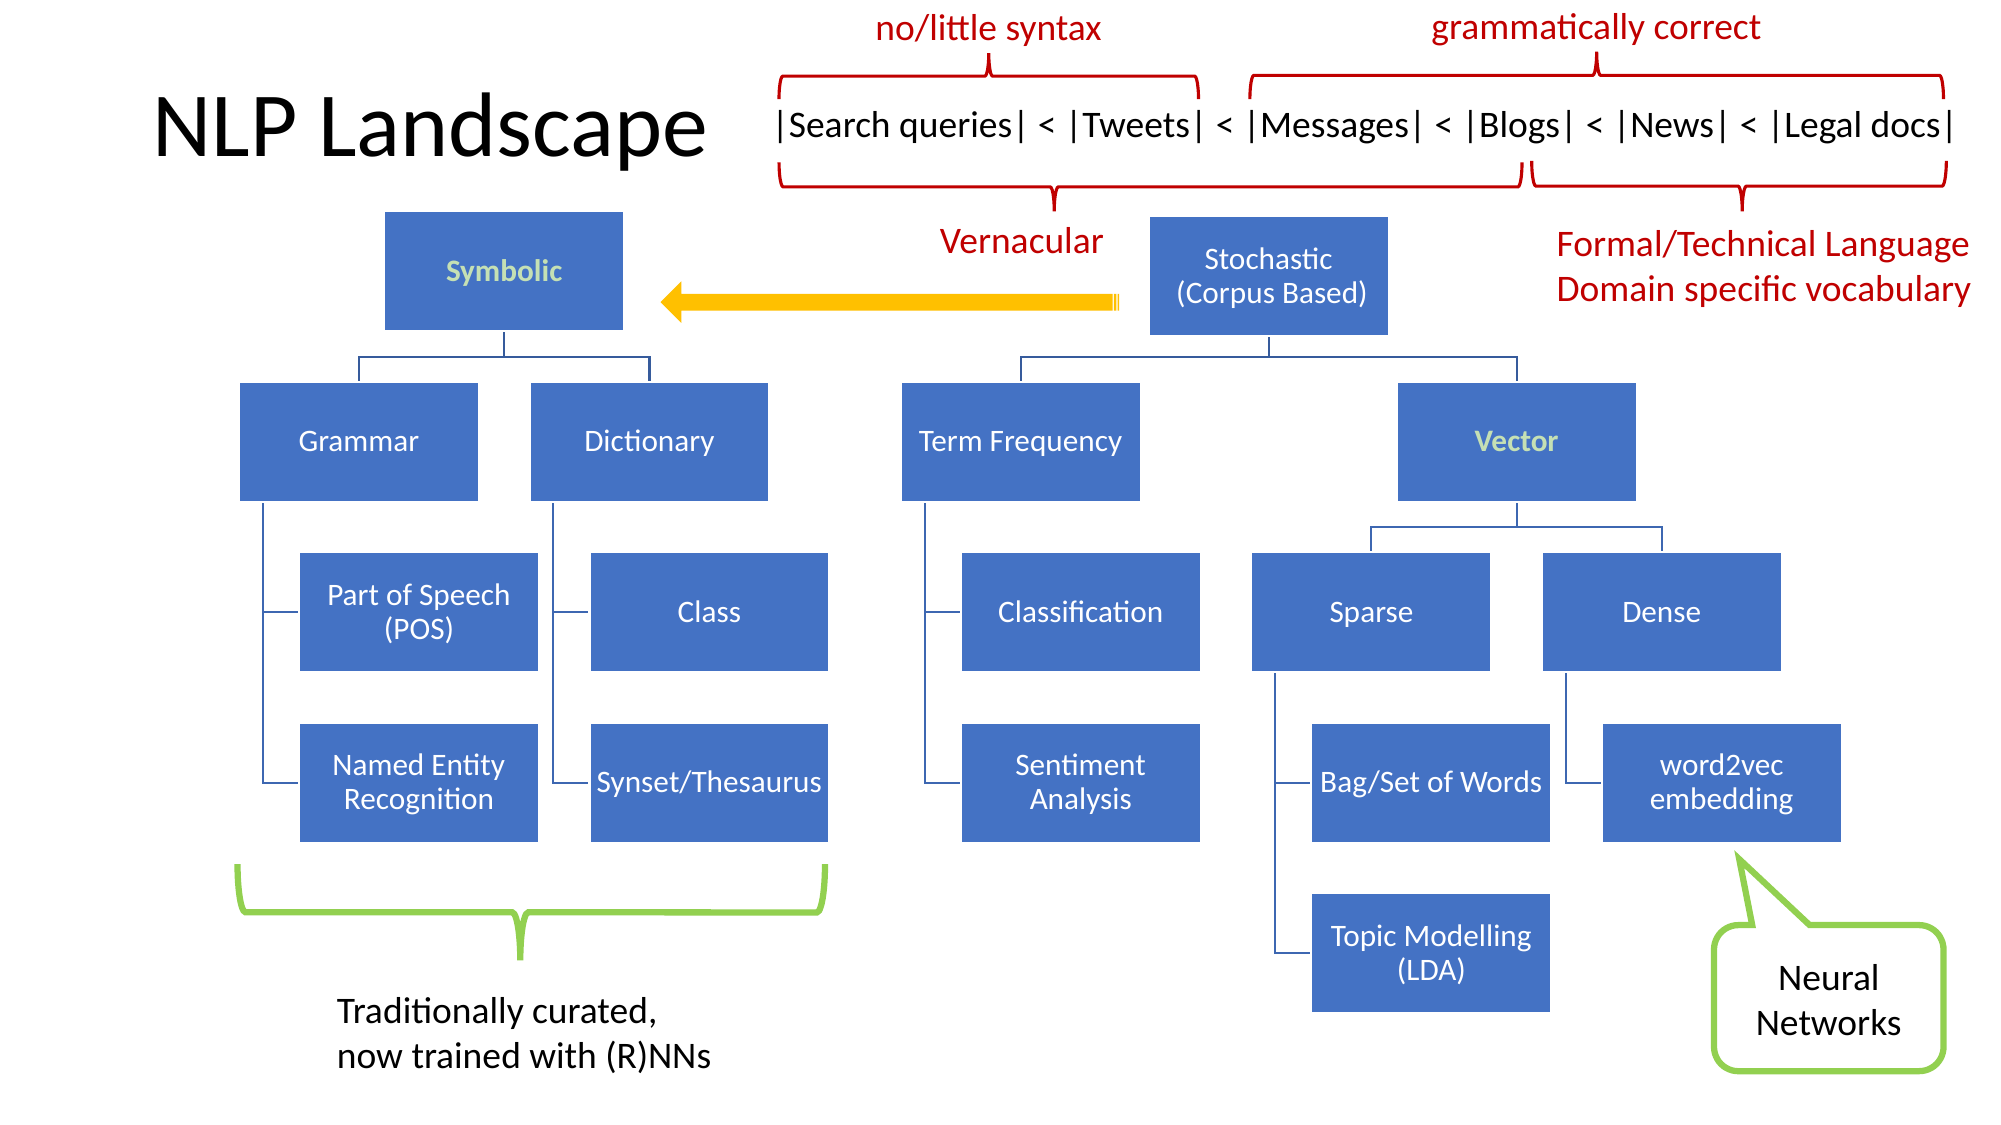

grammatically correct
no/little syntax
# NLP Landscape
|Search queries| < |Tweets| < |Messages| < |Blogs| < |News| < |Legal docs|
Vernacular
Symbolic
Grammar
Part of Speech (POS)
Named Entity Recognition
Dictionary
Class
Synset/Thesaurus
Stochastic
 (Corpus Based)
Term Frequency
Classification
Sentiment Analysis
Vector
Sparse
Bag/Set of Words
Topic Modelling (LDA)
Dense
word2vec embedding
Formal/Technical Language
Domain specific vocabulary

Neural Networks
Traditionally curated, now trained with (R)NNs